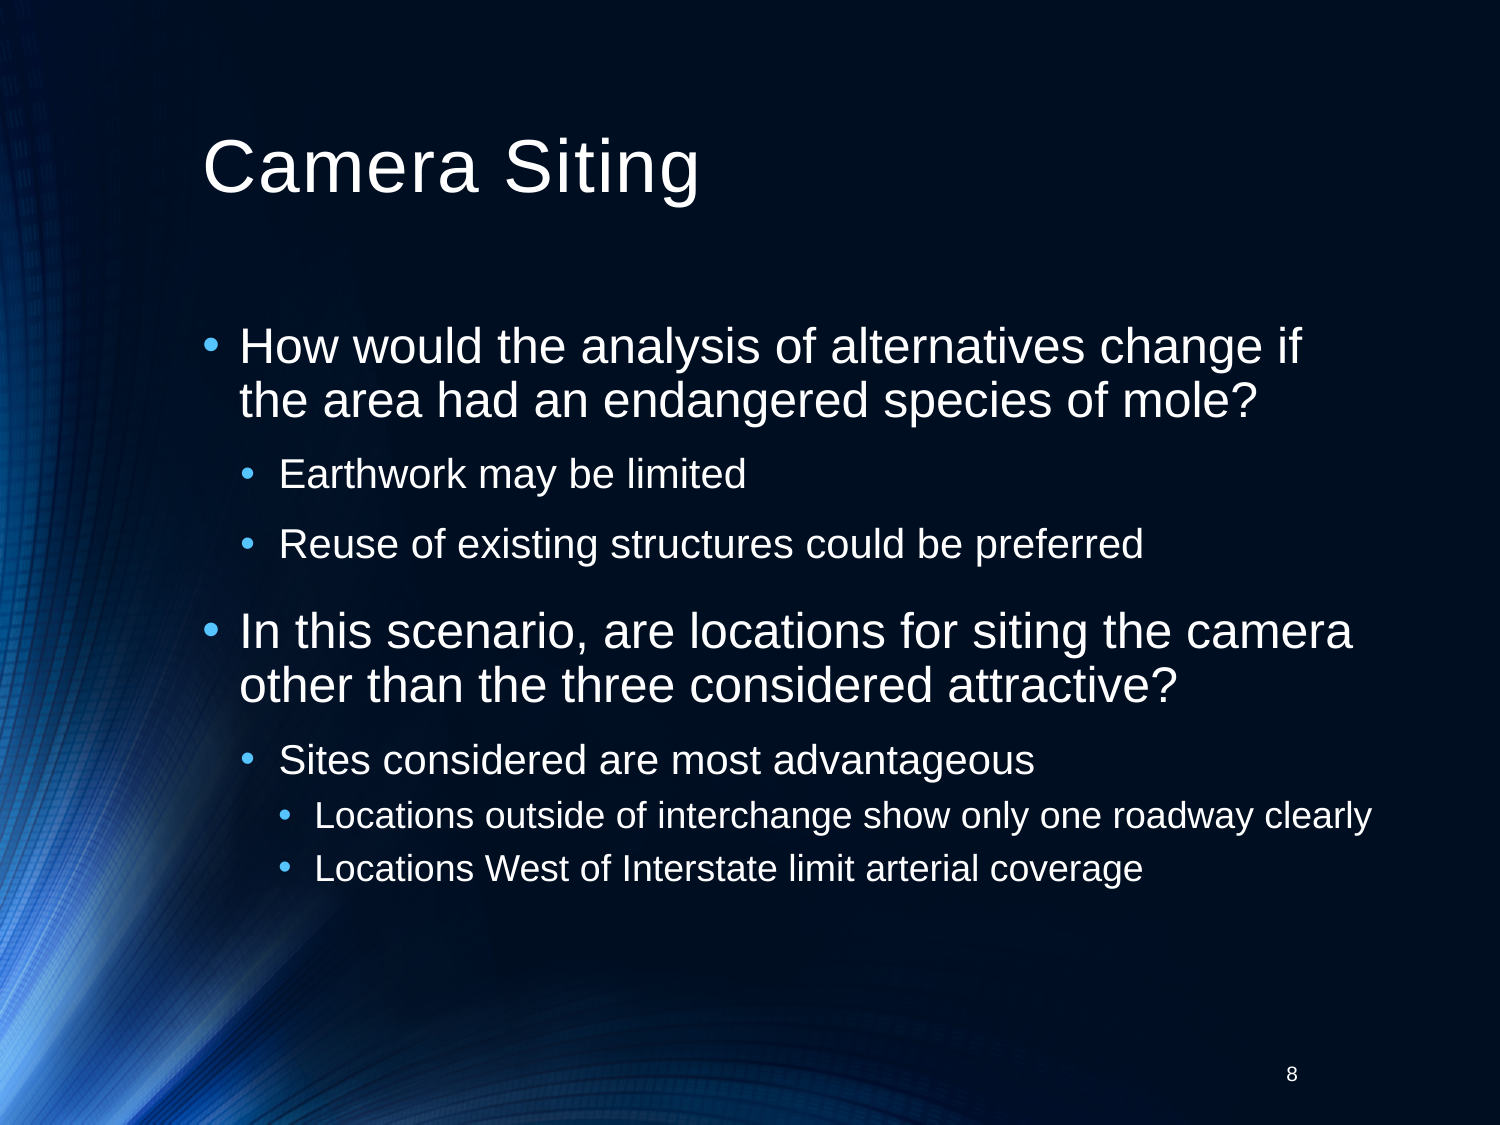

# Camera Siting

How would the analysis of alternatives change if the area had an endangered species of mole?
Earthwork may be limited
Reuse of existing structures could be preferred
In this scenario, are locations for siting the camera other than the three considered attractive?
Sites considered are most advantageous
Locations outside of interchange show only one roadway clearly
Locations West of Interstate limit arterial coverage
8